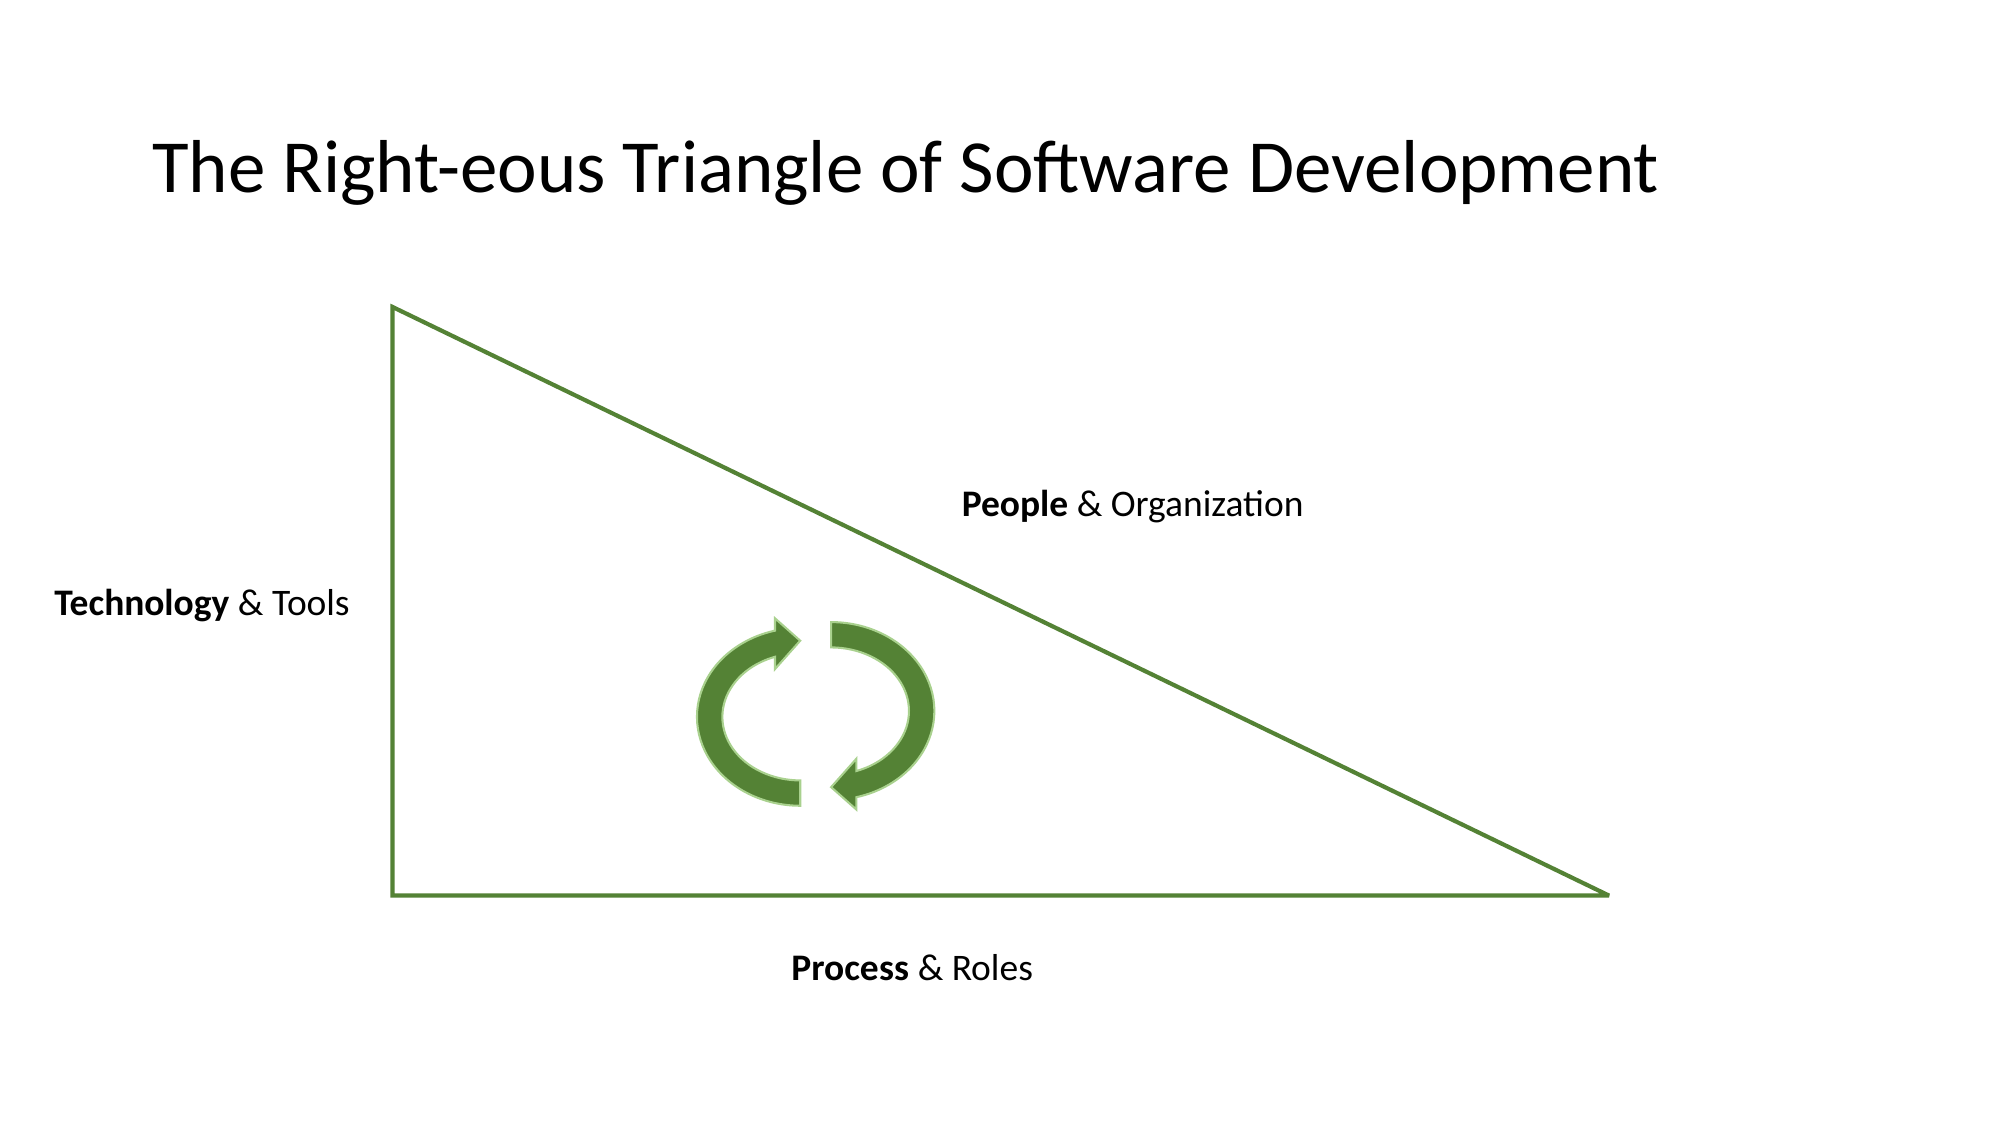

# The Right-eous Triangle of Software Development

People & Organization
Technology & Tools

Process & Roles